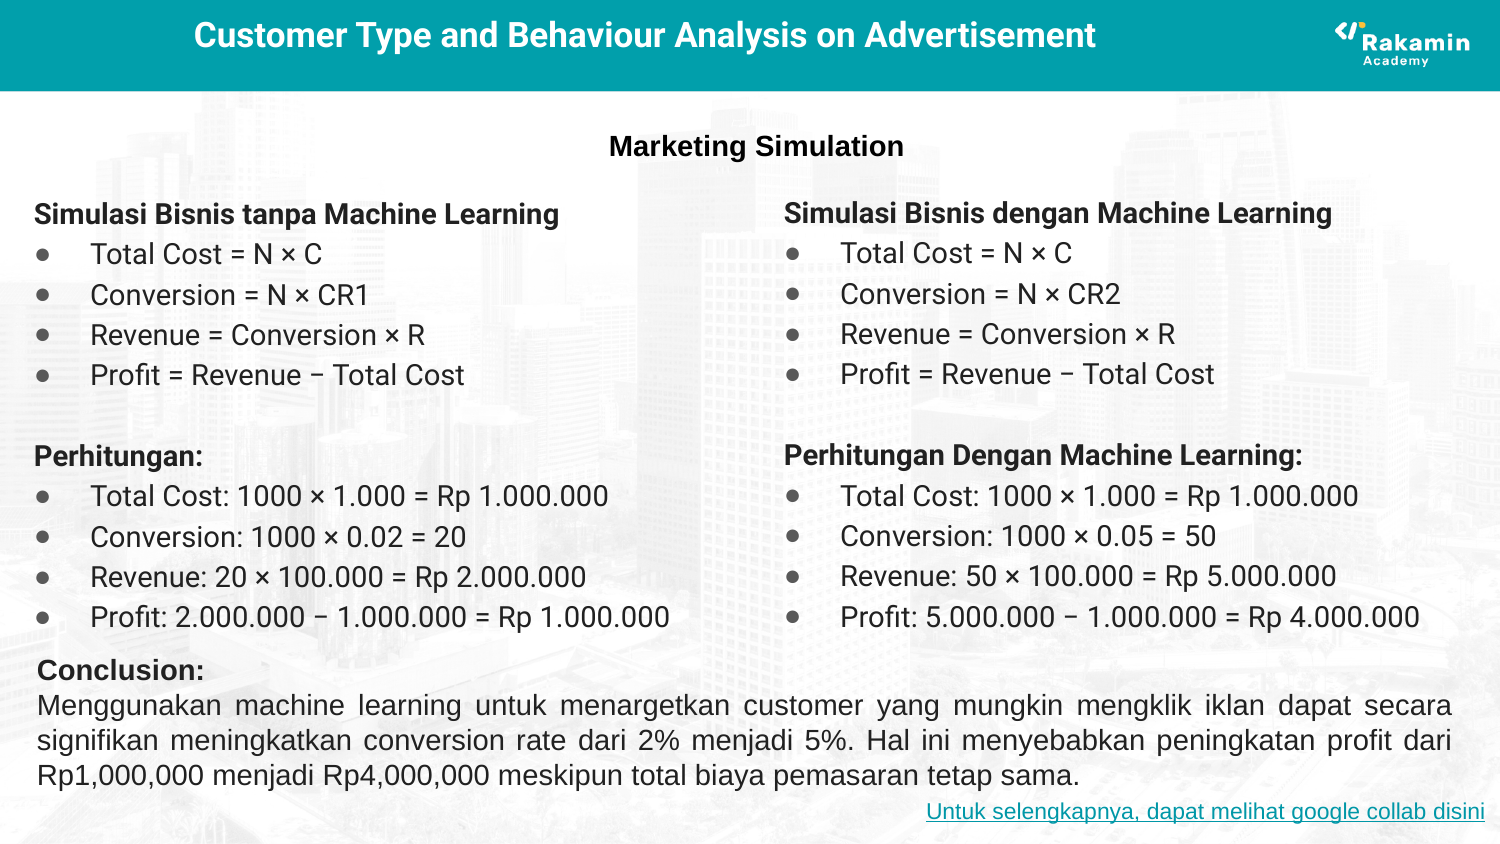

# Customer Type and Behaviour Analysis on Advertisement
Marketing Simulation
Simulasi Bisnis dengan Machine Learning
Total Cost = N × C
Conversion = N × CR2
Revenue = Conversion × R
Profit = Revenue − Total Cost

Perhitungan Dengan Machine Learning:
Total Cost: 1000 × 1.000 = Rp 1.000.000
Conversion: 1000 × 0.05 = 50
Revenue: 50 × 100.000 = Rp 5.000.000
Profit: 5.000.000 − 1.000.000 = Rp 4.000.000
Simulasi Bisnis tanpa Machine Learning
Total Cost = N × C
Conversion = N × CR1
Revenue = Conversion × R
Profit = Revenue − Total Cost

Perhitungan:
Total Cost: 1000 × 1.000 = Rp 1.000.000
Conversion: 1000 × 0.02 = 20
Revenue: 20 × 100.000 = Rp 2.000.000
Profit: 2.000.000 − 1.000.000 = Rp 1.000.000

Conclusion:
Menggunakan machine learning untuk menargetkan customer yang mungkin mengklik iklan dapat secara signifikan meningkatkan conversion rate dari 2% menjadi 5%. Hal ini menyebabkan peningkatan profit dari Rp1,000,000 menjadi Rp4,000,000 meskipun total biaya pemasaran tetap sama.

Untuk selengkapnya, dapat melihat google collab disini